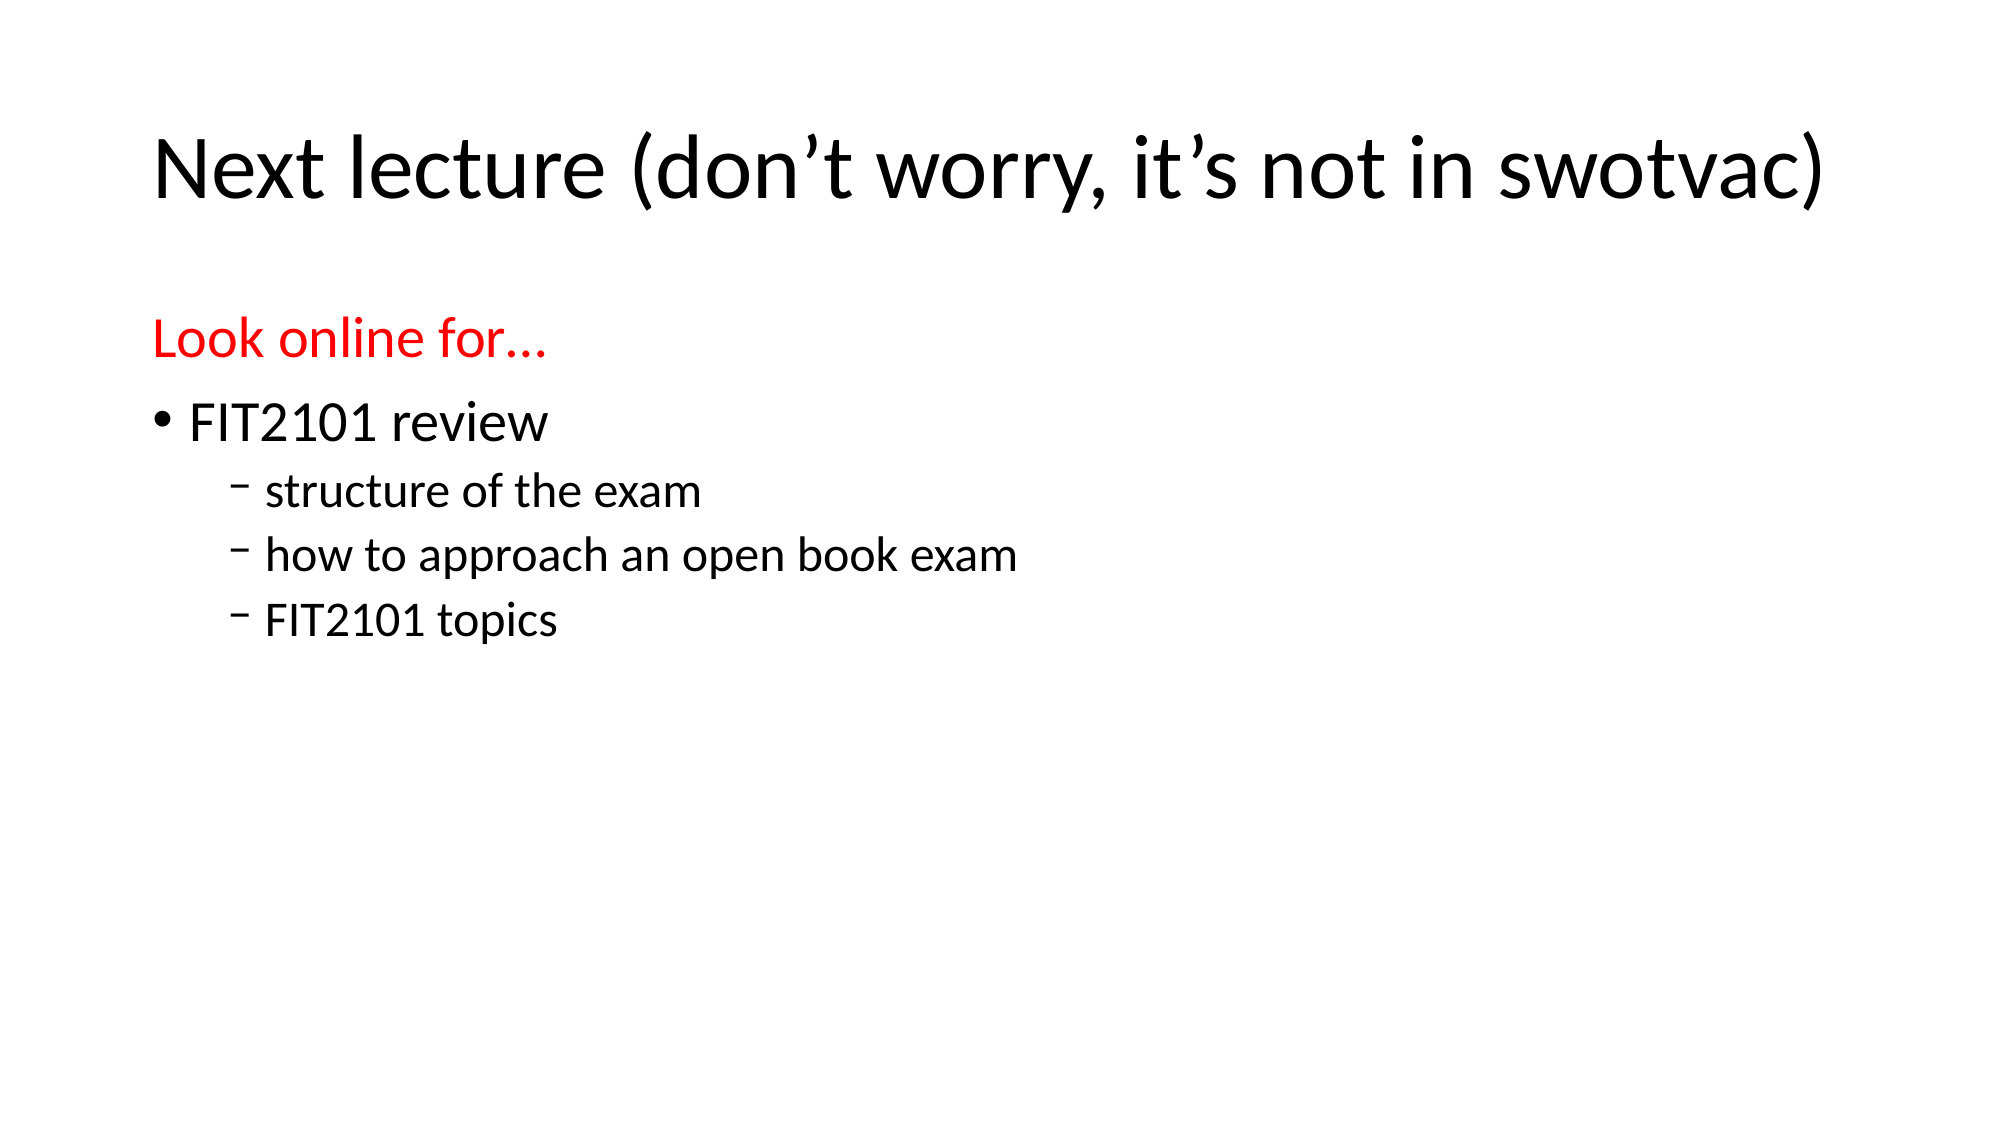

# Next lecture (don’t worry, it’s not in swotvac)
Look online for…
FIT2101 review
structure of the exam
how to approach an open book exam
FIT2101 topics